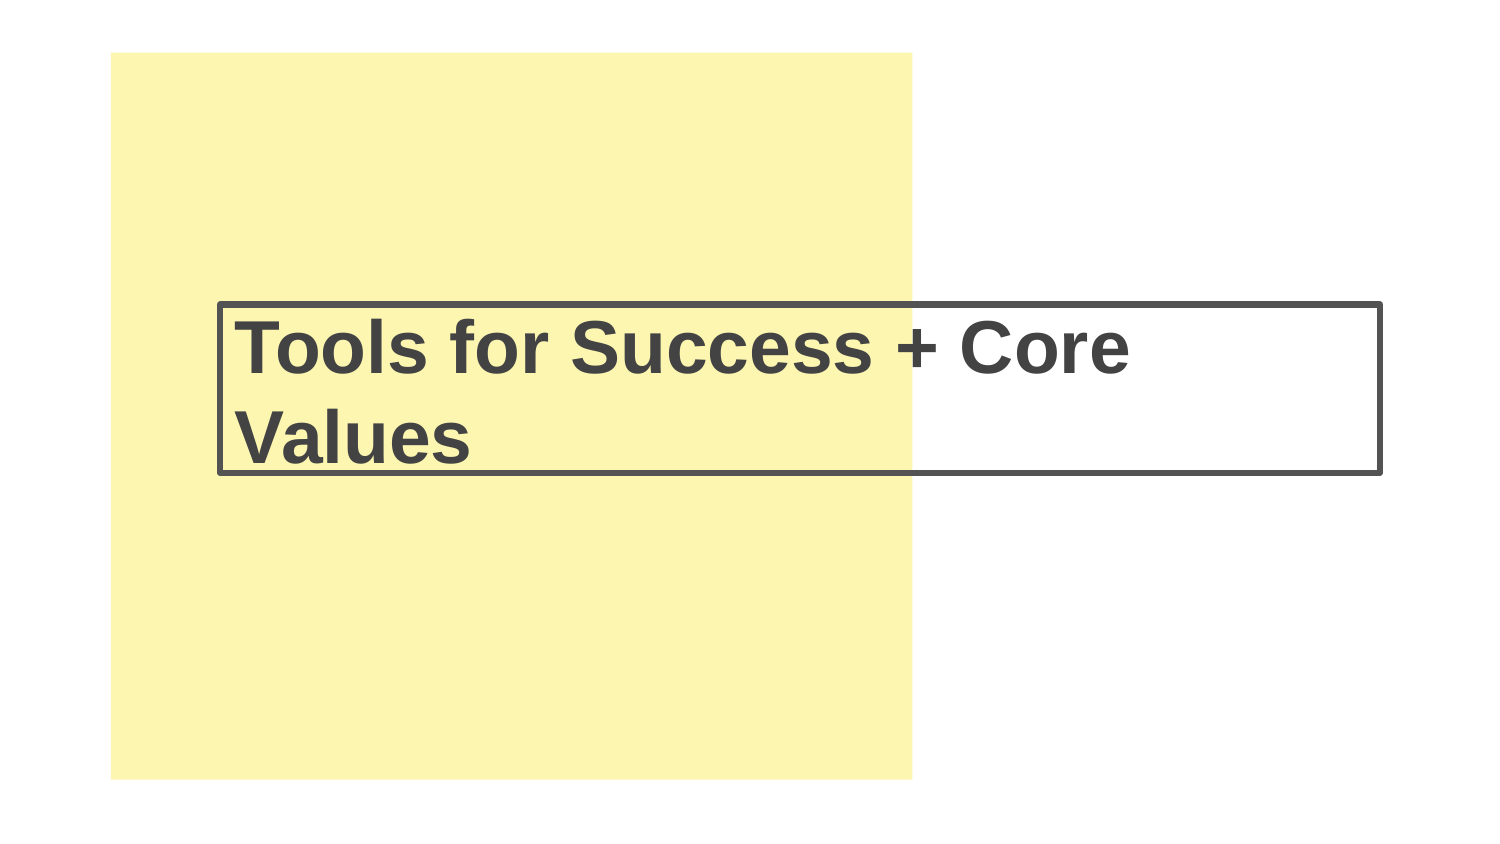

# Tools for Success + Core Values